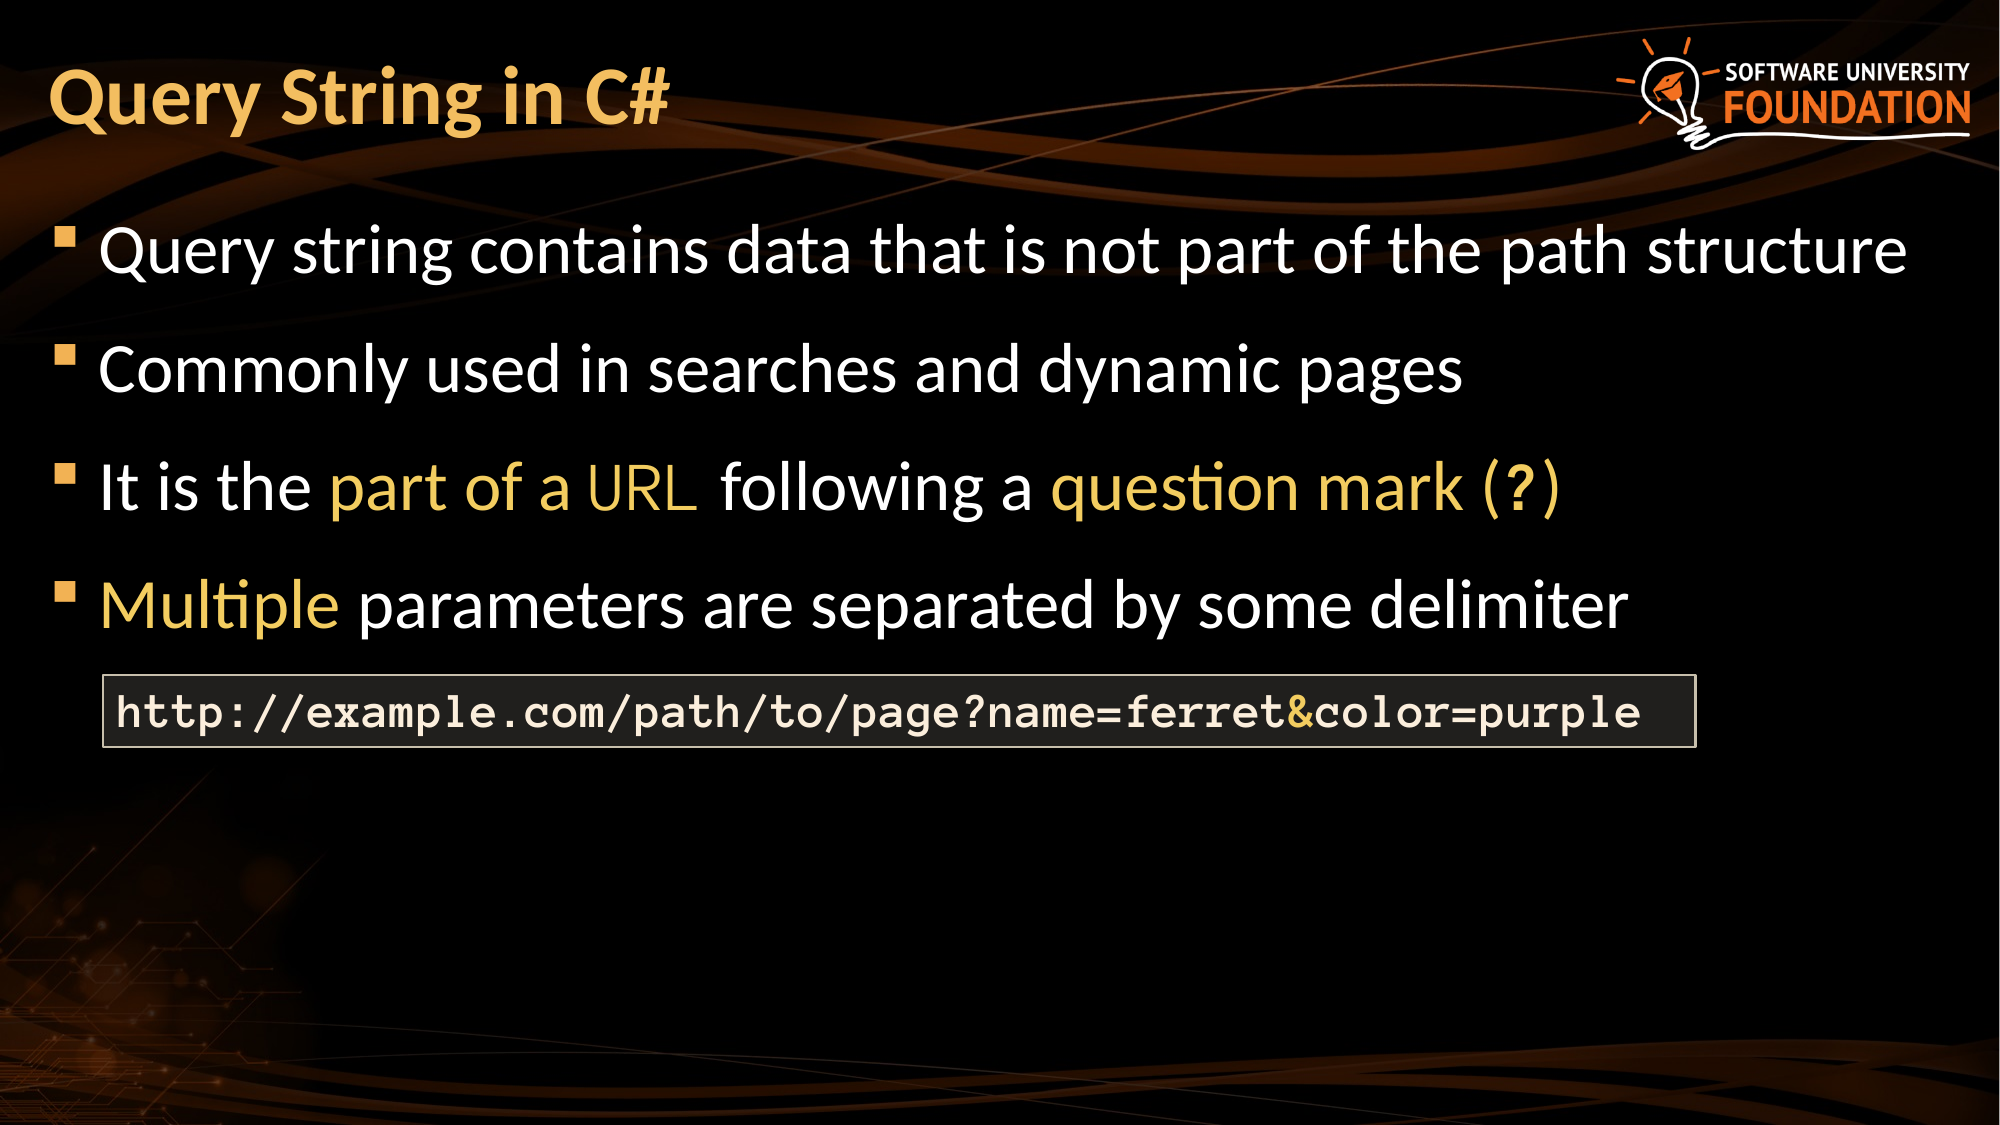

# Query String in C#
Query string contains data that is not part of the path structure
Commonly used in searches and dynamic pages
It is the part of a URL following a question mark (?)
Multiple parameters are separated by some delimiter

http://example.com/path/to/page?name=ferret&color=purple